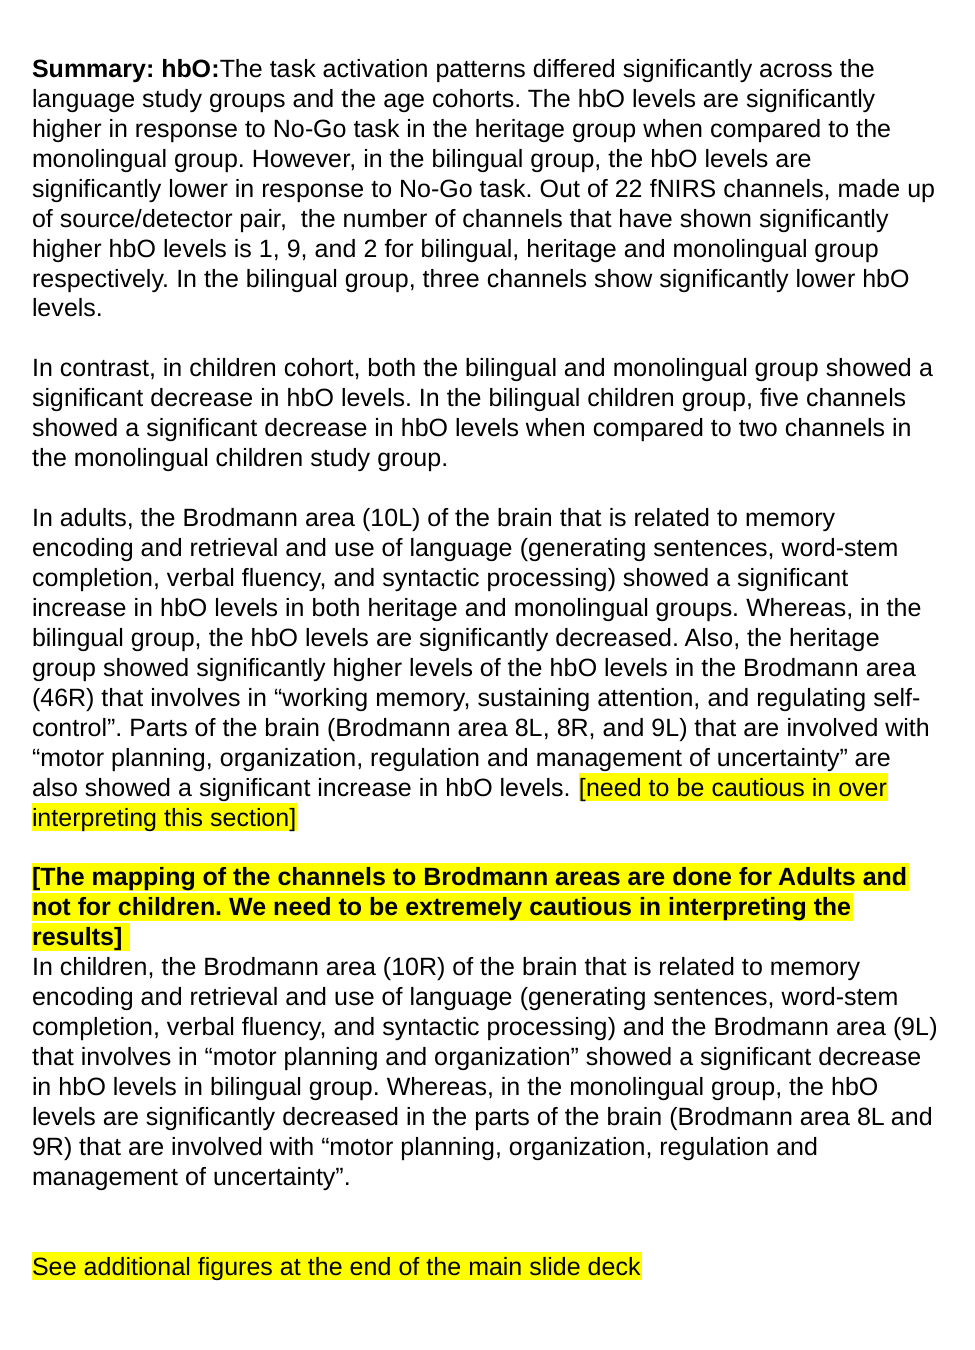

Summary: hbO:The task activation patterns differed significantly across the language study groups and the age cohorts. The hbO levels are significantly higher in response to No-Go task in the heritage group when compared to the monolingual group. However, in the bilingual group, the hbO levels are significantly lower in response to No-Go task. Out of 22 fNIRS channels, made up of source/detector pair,  the number of channels that have shown significantly higher hbO levels is 1, 9, and 2 for bilingual, heritage and monolingual group respectively. In the bilingual group, three channels show significantly lower hbO levels.

In contrast, in children cohort, both the bilingual and monolingual group showed a significant decrease in hbO levels. In the bilingual children group, five channels showed a significant decrease in hbO levels when compared to two channels in the monolingual children study group.

In adults, the Brodmann area (10L) of the brain that is related to memory encoding and retrieval and use of language (generating sentences, word-stem completion, verbal fluency, and syntactic processing) showed a significant increase in hbO levels in both heritage and monolingual groups. Whereas, in the bilingual group, the hbO levels are significantly decreased. Also, the heritage group showed significantly higher levels of the hbO levels in the Brodmann area (46R) that involves in “working memory, sustaining attention, and regulating self-control”. Parts of the brain (Brodmann area 8L, 8R, and 9L) that are involved with “motor planning, organization, regulation and management of uncertainty” are also showed a significant increase in hbO levels. [need to be cautious in over interpreting this section]

[The mapping of the channels to Brodmann areas are done for Adults and not for children. We need to be extremely cautious in interpreting the results]
In children, the Brodmann area (10R) of the brain that is related to memory encoding and retrieval and use of language (generating sentences, word-stem completion, verbal fluency, and syntactic processing) and the Brodmann area (9L) that involves in “motor planning and organization” showed a significant decrease in hbO levels in bilingual group. Whereas, in the monolingual group, the hbO levels are significantly decreased in the parts of the brain (Brodmann area 8L and 9R) that are involved with “motor planning, organization, regulation and management of uncertainty”.

See additional figures at the end of the main slide deck